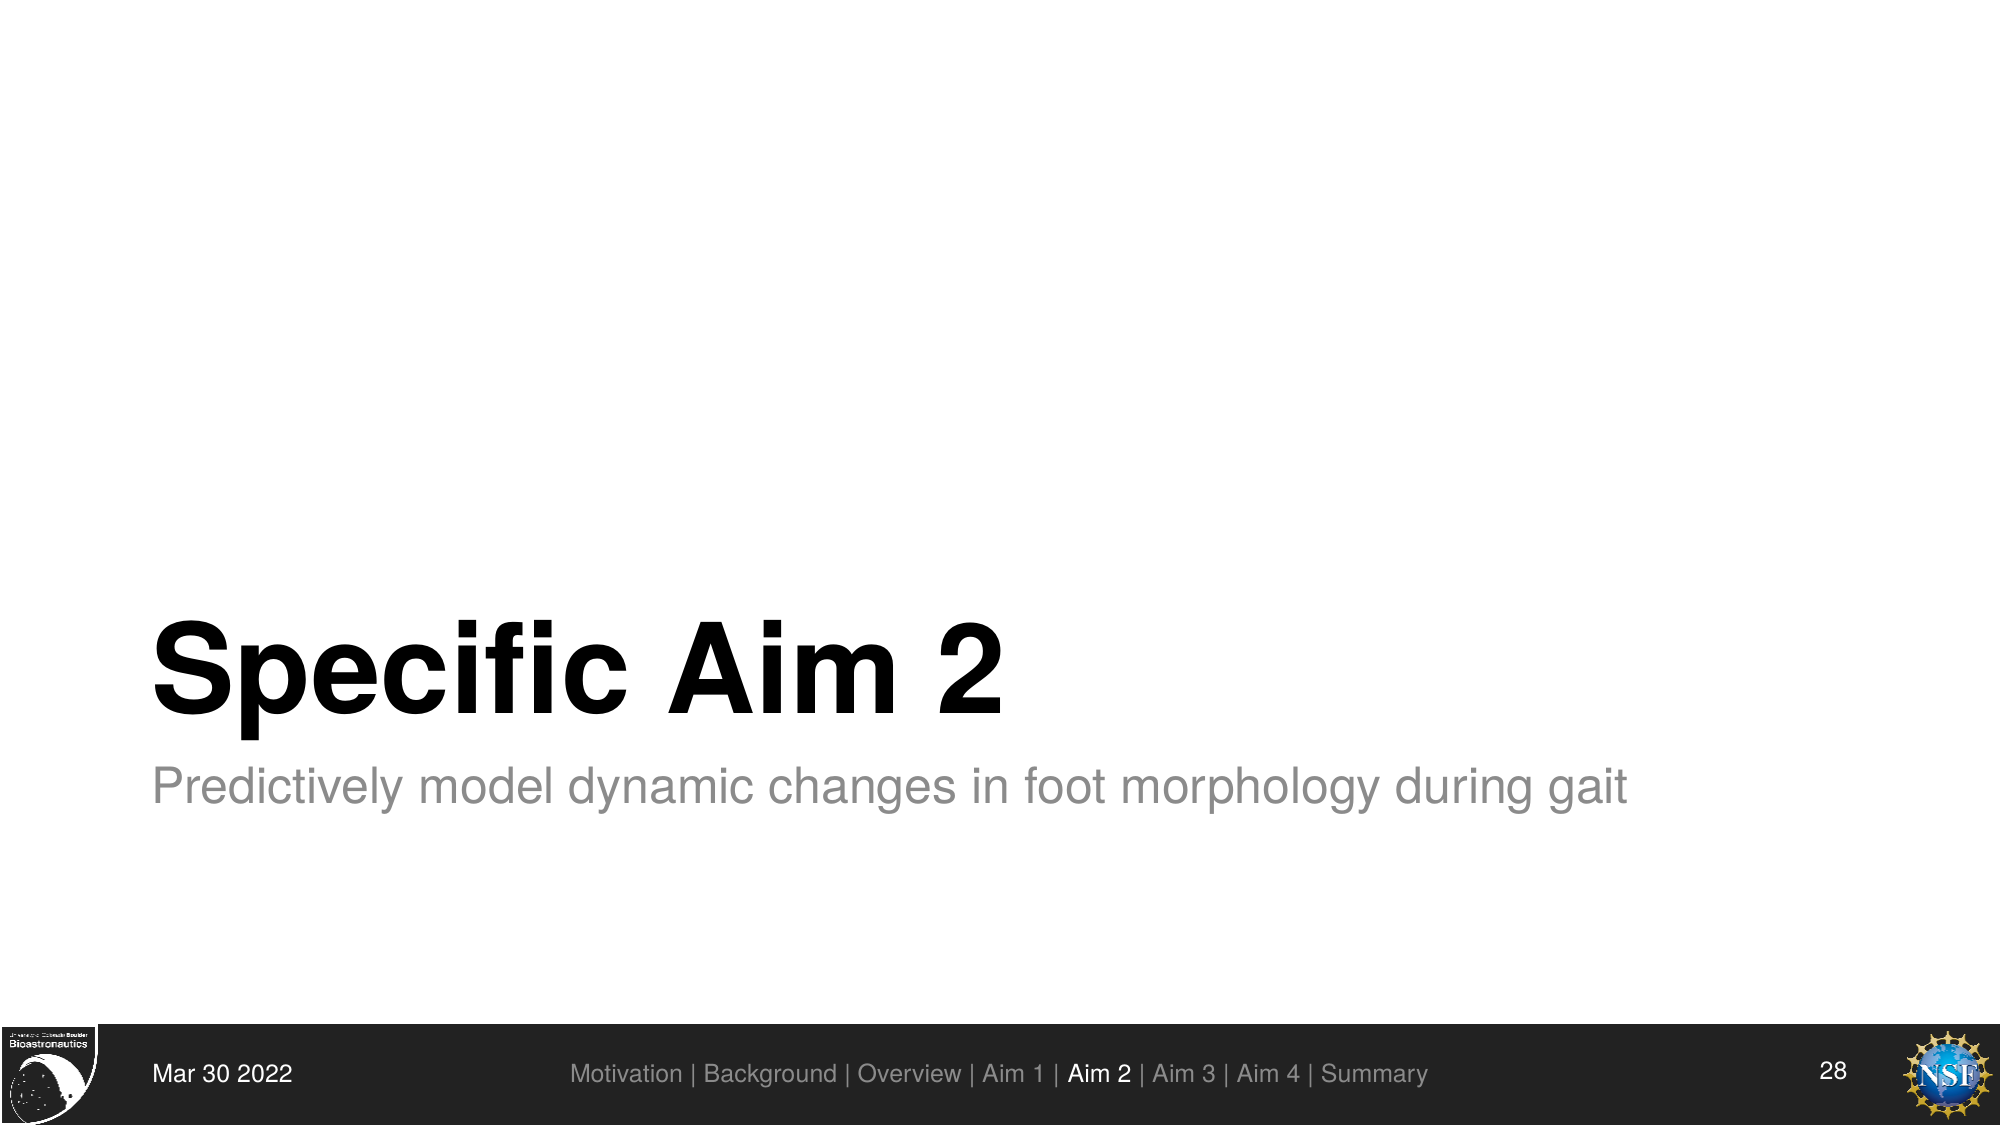

# Specific Aim 2
Predictively model dynamic changes in foot morphology during gait
Motivation | Background | Overview | Aim 1 | Aim 2 | Aim 3 | Aim 4 | Summary
Mar 30 2022
28